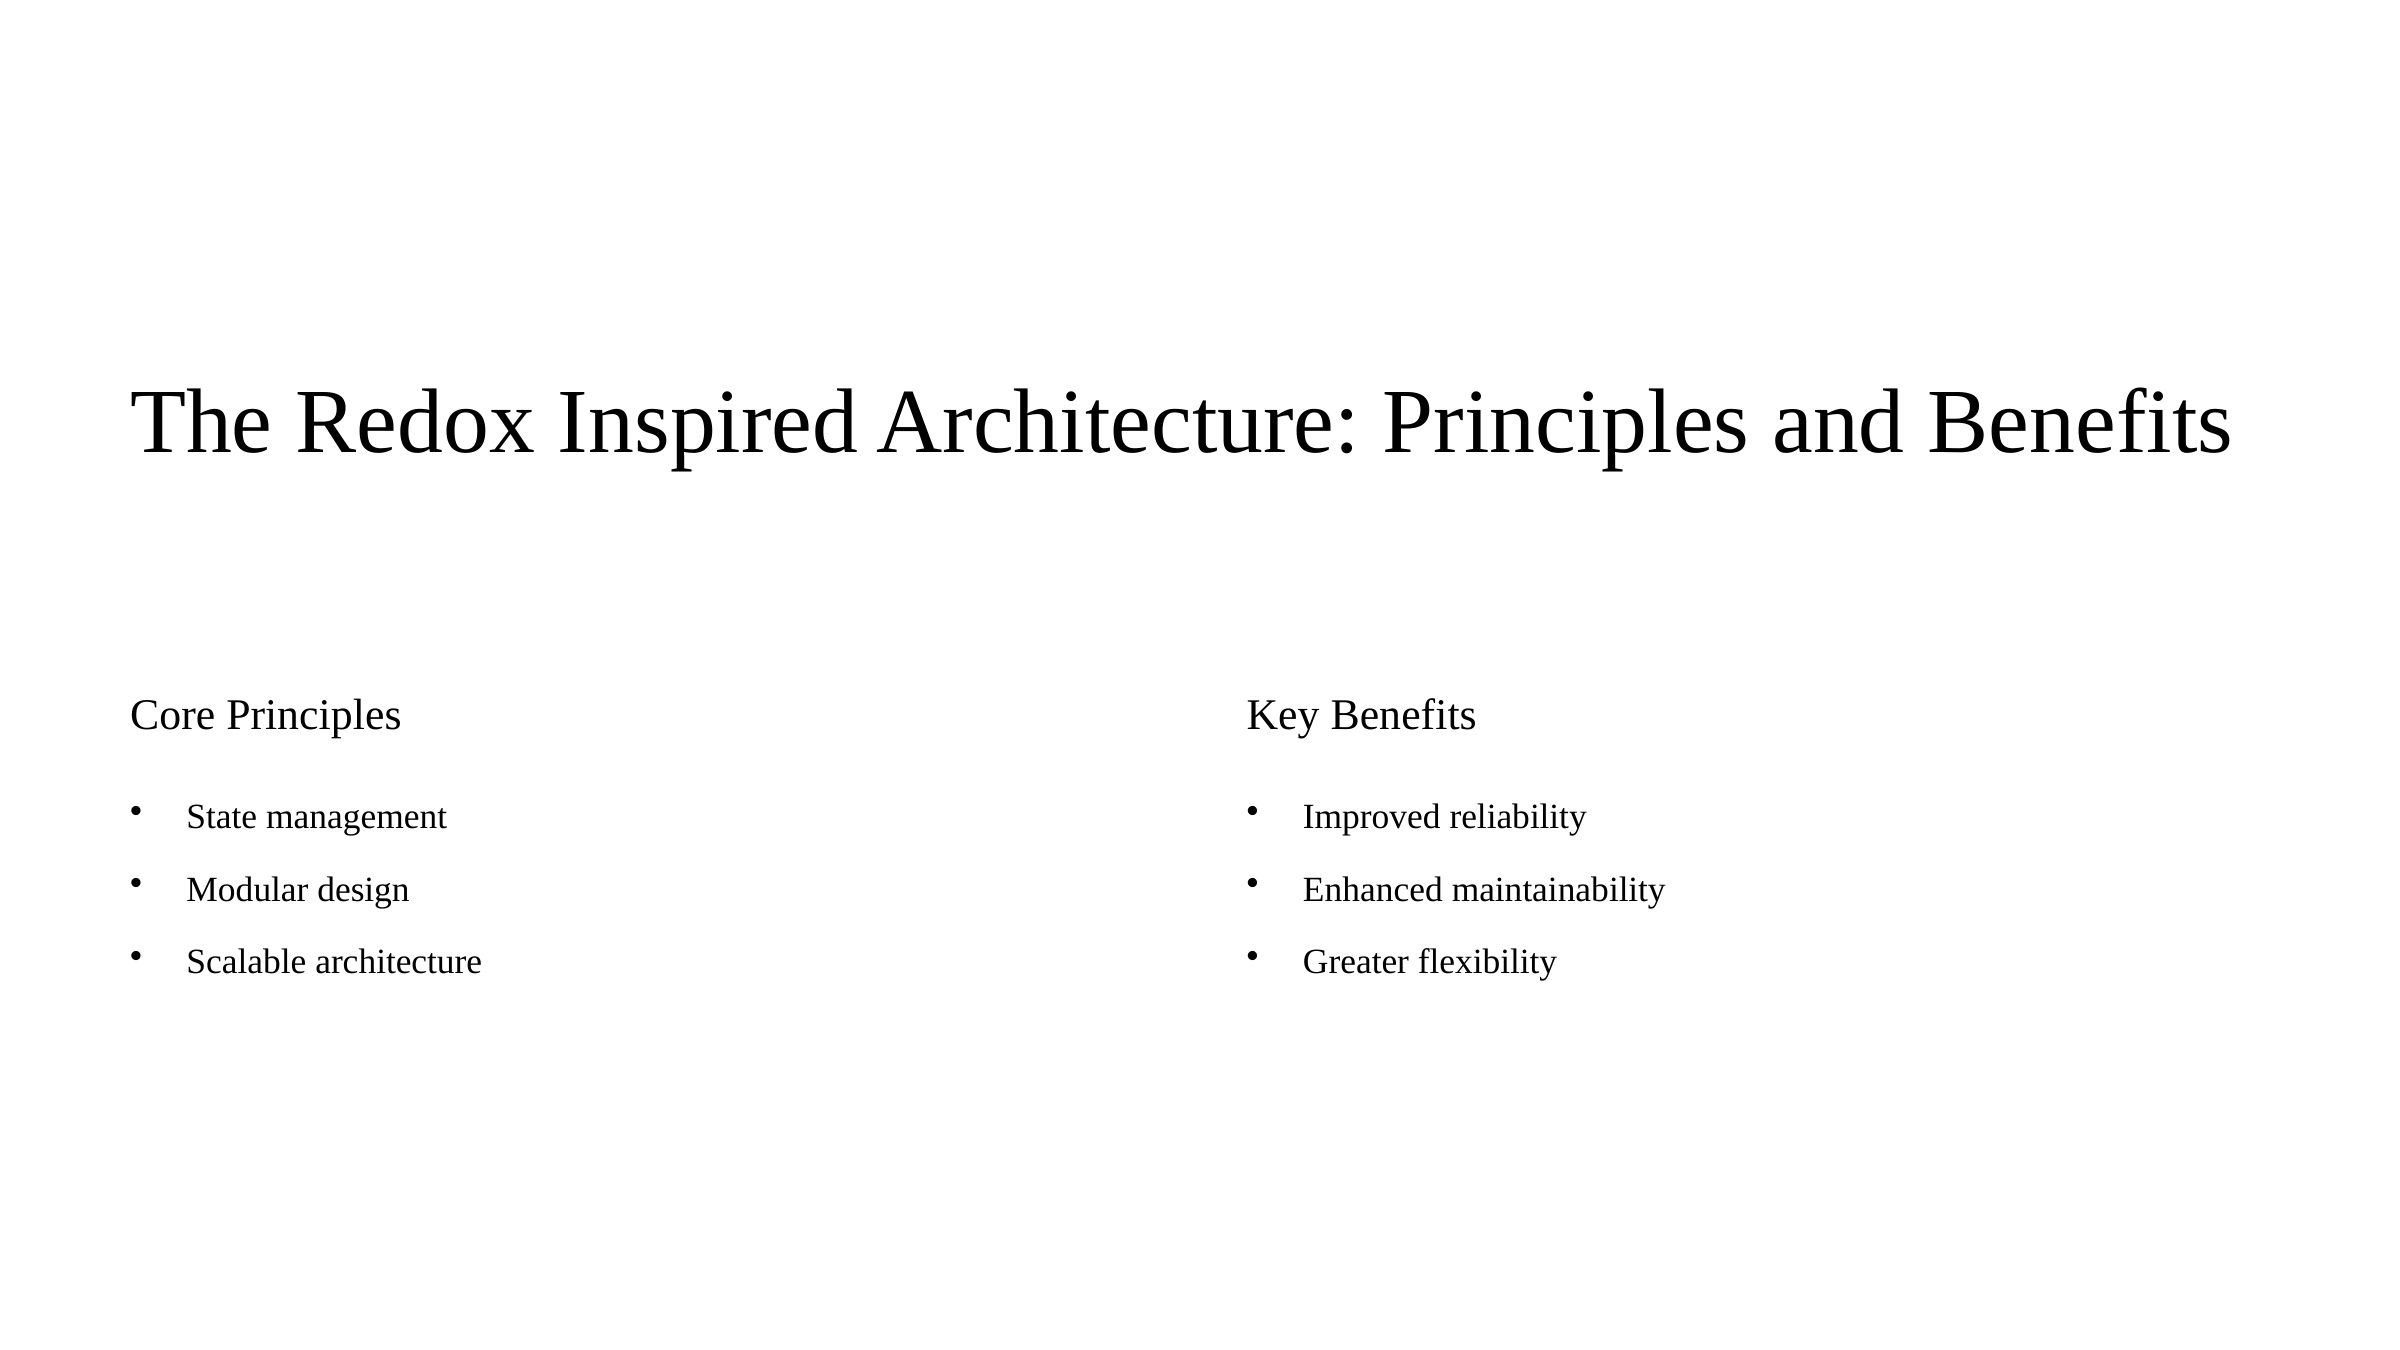

The Redox Inspired Architecture: Principles and Benefits
Core Principles
Key Benefits
State management
Improved reliability
Modular design
Enhanced maintainability
Scalable architecture
Greater flexibility